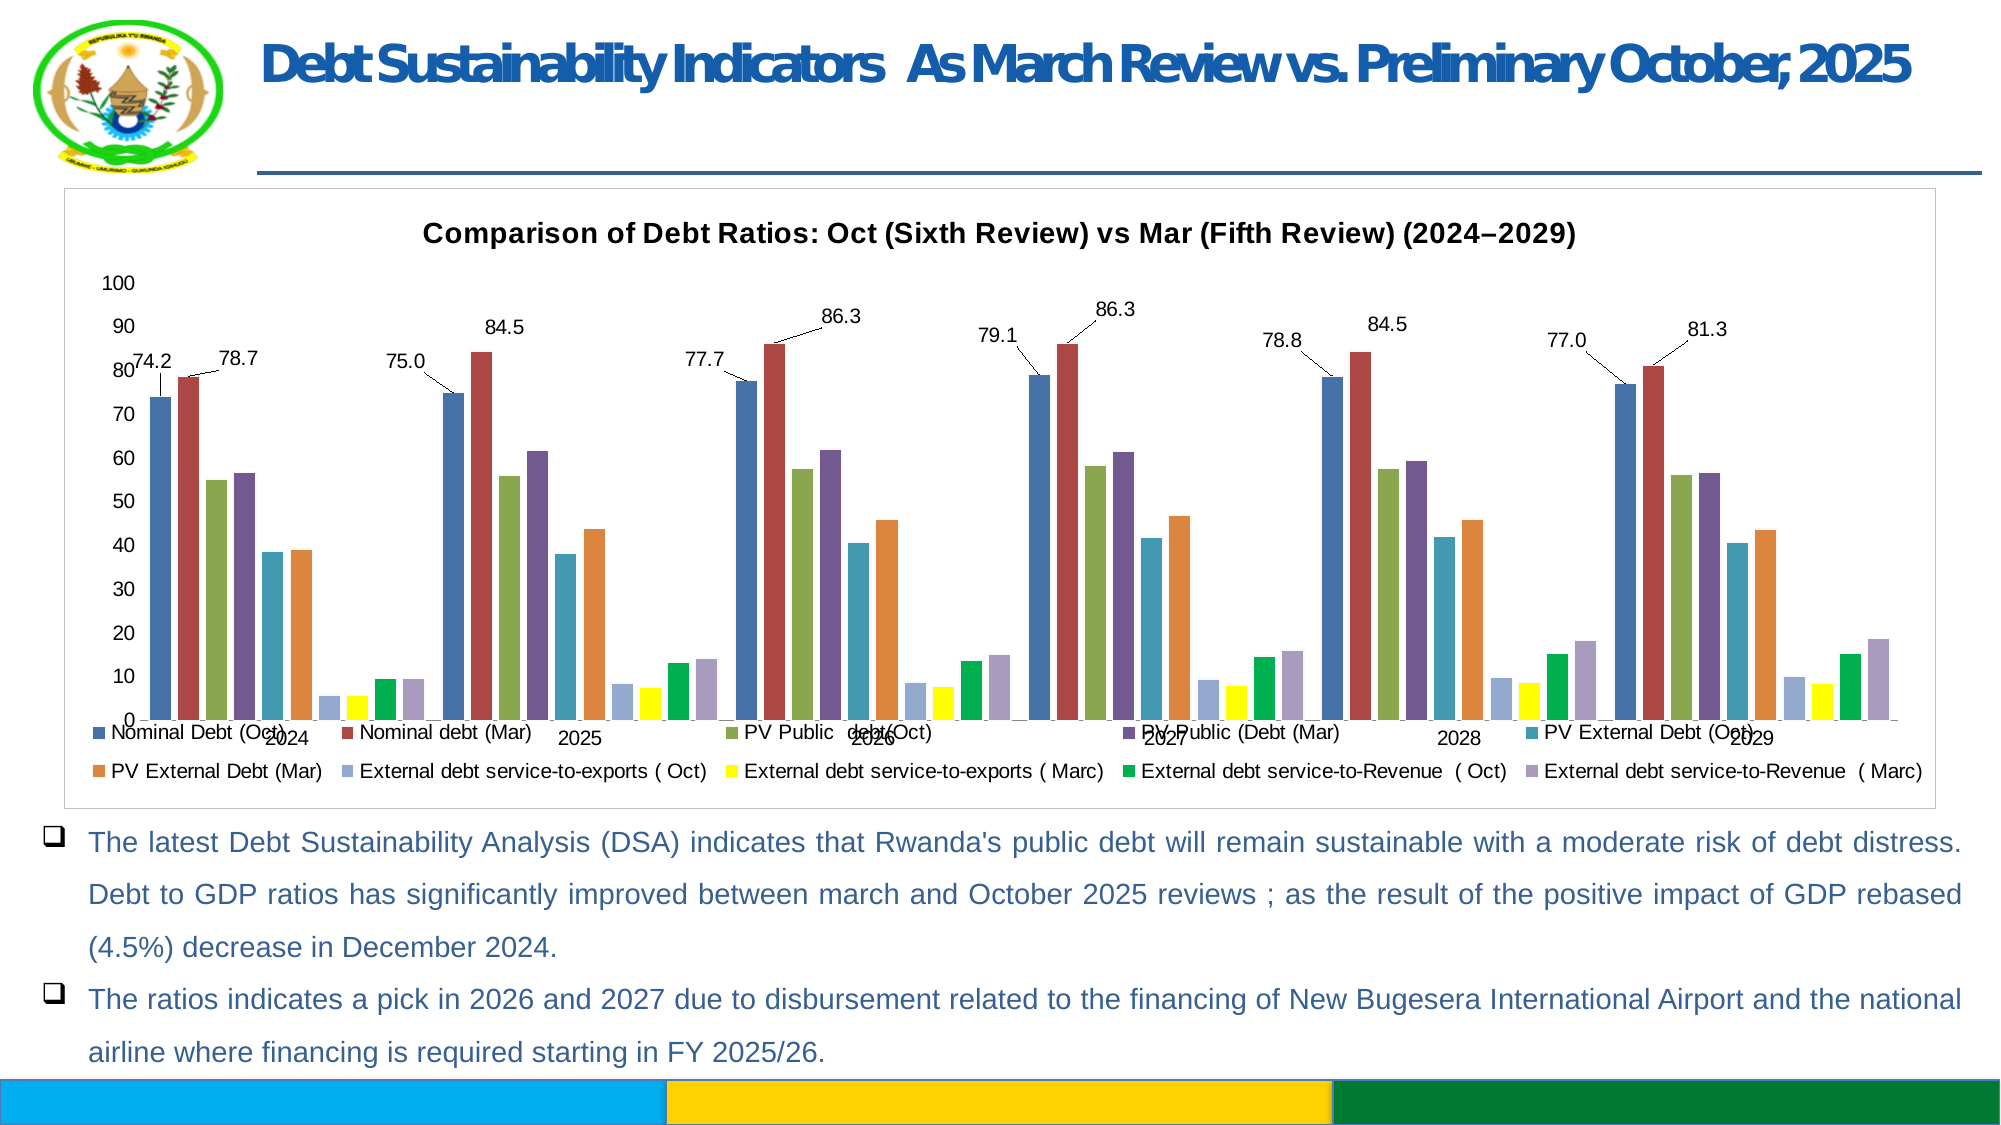

# Debt Sustainability Indicators As March Review vs. Preliminary October, 2025

### Chart: Comparison of Debt Ratios: Oct (Sixth Review) vs Mar (Fifth Review) (2024–2029)

| Category | Nominal Debt (Oct) | Nominal debt (Mar) | PV Public  debt(Oct) | PV Public (Debt (Mar) | PV External Debt (Oct) | PV External Debt (Mar) | External debt service-to-exports ( Oct) | External debt service-to-exports ( Marc) | External debt service-to-Revenue  ( Oct) | External debt service-to-Revenue  ( Marc) |
|---|---|---|---|---|---|---|---|---|---|---|
| 2024 | 74.2 | 78.7 | 55.2 | 56.7 | 38.7 | 39.2 | 5.800000000000001 | 5.770084850168935 | 9.6 | 9.611474033480832 |
| 2025 | 74.9529895279329 | 84.5 | 56.110872884395 | 61.7 | 38.3088760170566 | 43.9 | 8.6132959958199 | 7.663242660402641 | 13.2888505871754 | 14.260059502712883 |
| 2026 | 77.7047330031141 | 86.3 | 57.5979909581613 | 62.1 | 40.638404026643 | 46.0 | 8.80339141632089 | 7.748350844052271 | 13.7022957159652 | 15.220843559193007 |
| 2027 | 79.0840016398141 | 86.3 | 58.4463057375808 | 61.5 | 41.9581557698127 | 47.0 | 9.55285879342857 | 8.118205227113446 | 14.7176527392072 | 16.188872425598518 |
| 2028 | 78.7655957892741 | 84.5 | 57.6027657902861 | 59.4 | 42.0562428657303 | 46.1 | 9.94817395281355 | 8.719589312082032 | 15.3853113622401 | 18.2755838375782 |
| 2029 | 77.0397464757207 | 81.3 | 56.3100785686734 | 56.8 | 40.7271419186019 | 43.8 | 10.2451289965025 | 8.65383027809207 | 15.4413955155558 | 18.729254842947554 |
The latest Debt Sustainability Analysis (DSA) indicates that Rwanda's public debt will remain sustainable with a moderate risk of debt distress. Debt to GDP ratios has significantly improved between march and October 2025 reviews ; as the result of the positive impact of GDP rebased (4.5%) decrease in December 2024.
The ratios indicates a pick in 2026 and 2027 due to disbursement related to the financing of New Bugesera International Airport and the national airline where financing is required starting in FY 2025/26.